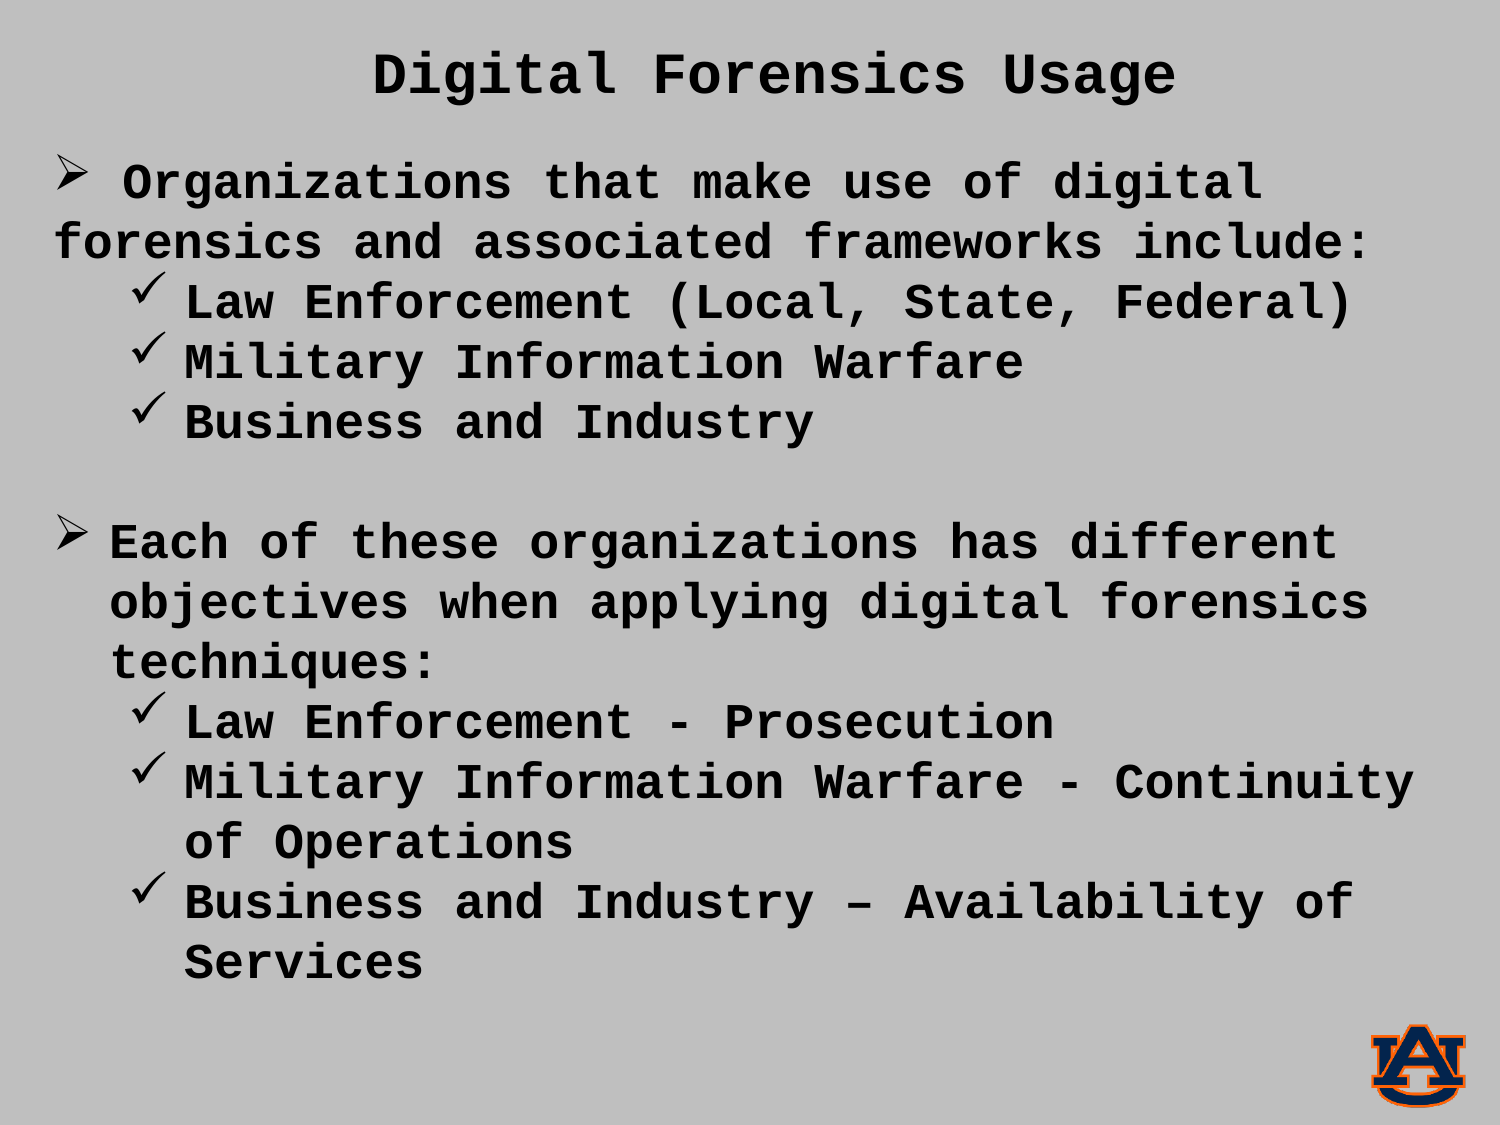

Digital Forensics Usage
 Organizations that make use of digital forensics and associated frameworks include:
Law Enforcement (Local, State, Federal)
Military Information Warfare
Business and Industry

Each of these organizations has different objectives when applying digital forensics techniques:
Law Enforcement - Prosecution
Military Information Warfare - Continuity of Operations
Business and Industry – Availability of Services